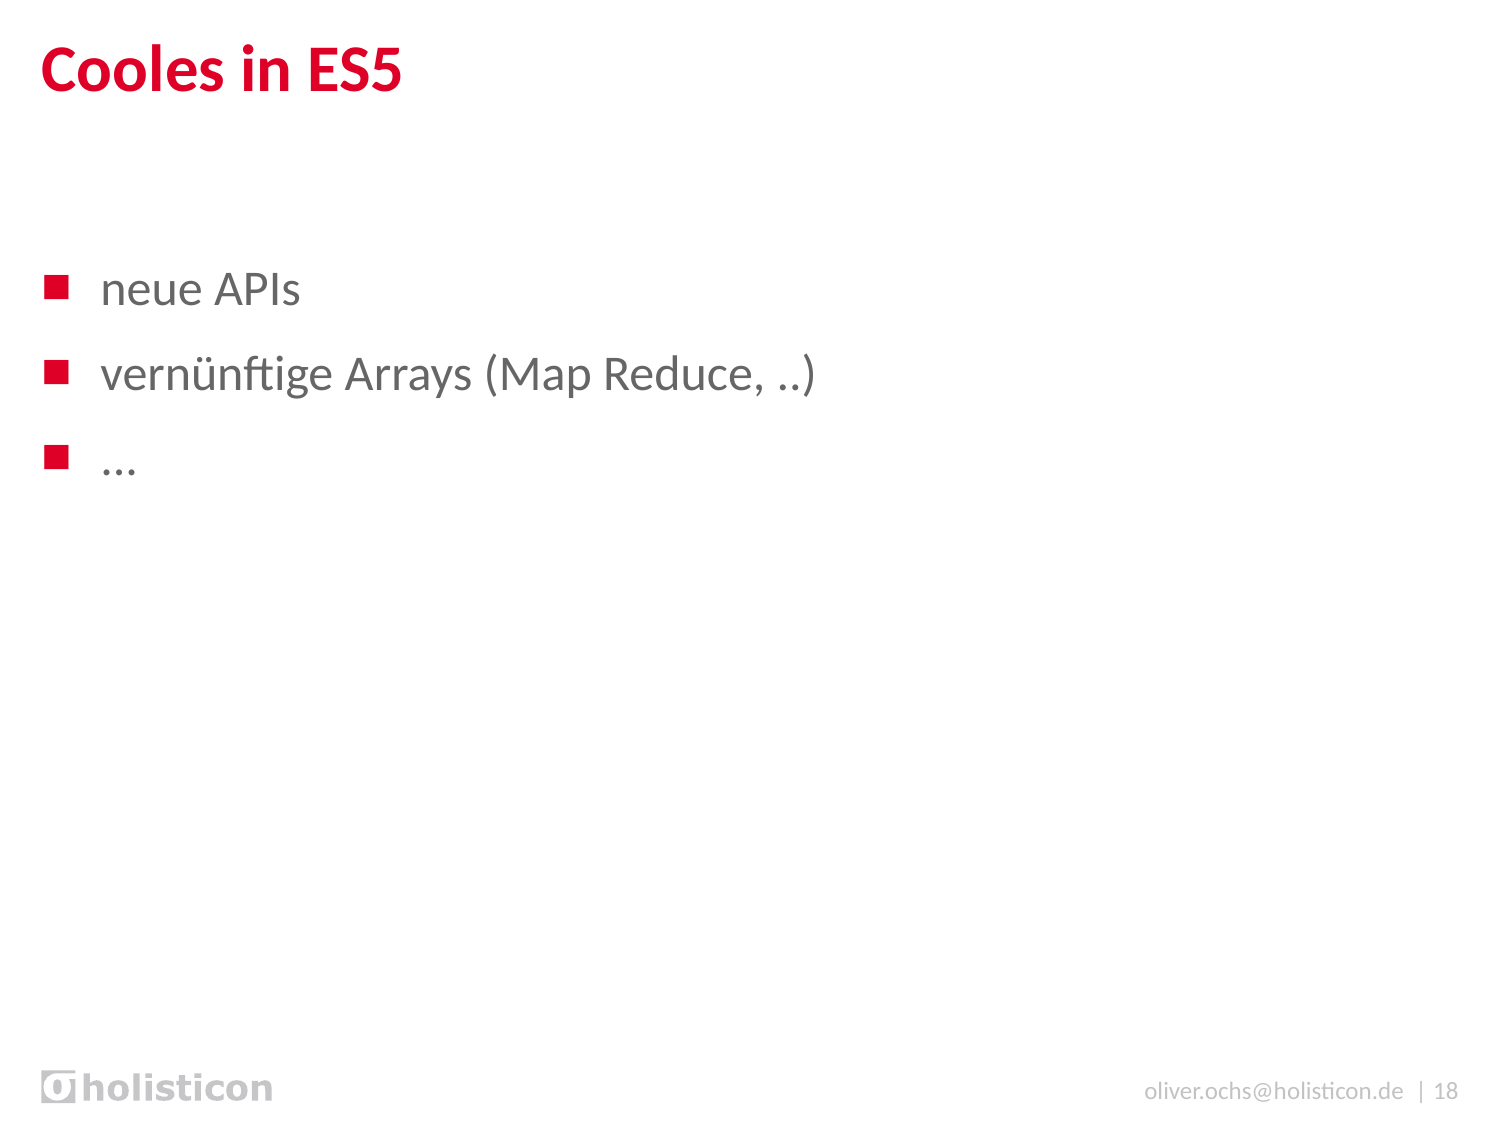

# Cooles in ES5
neue APIs
vernünftige Arrays (Map Reduce, ..)
...